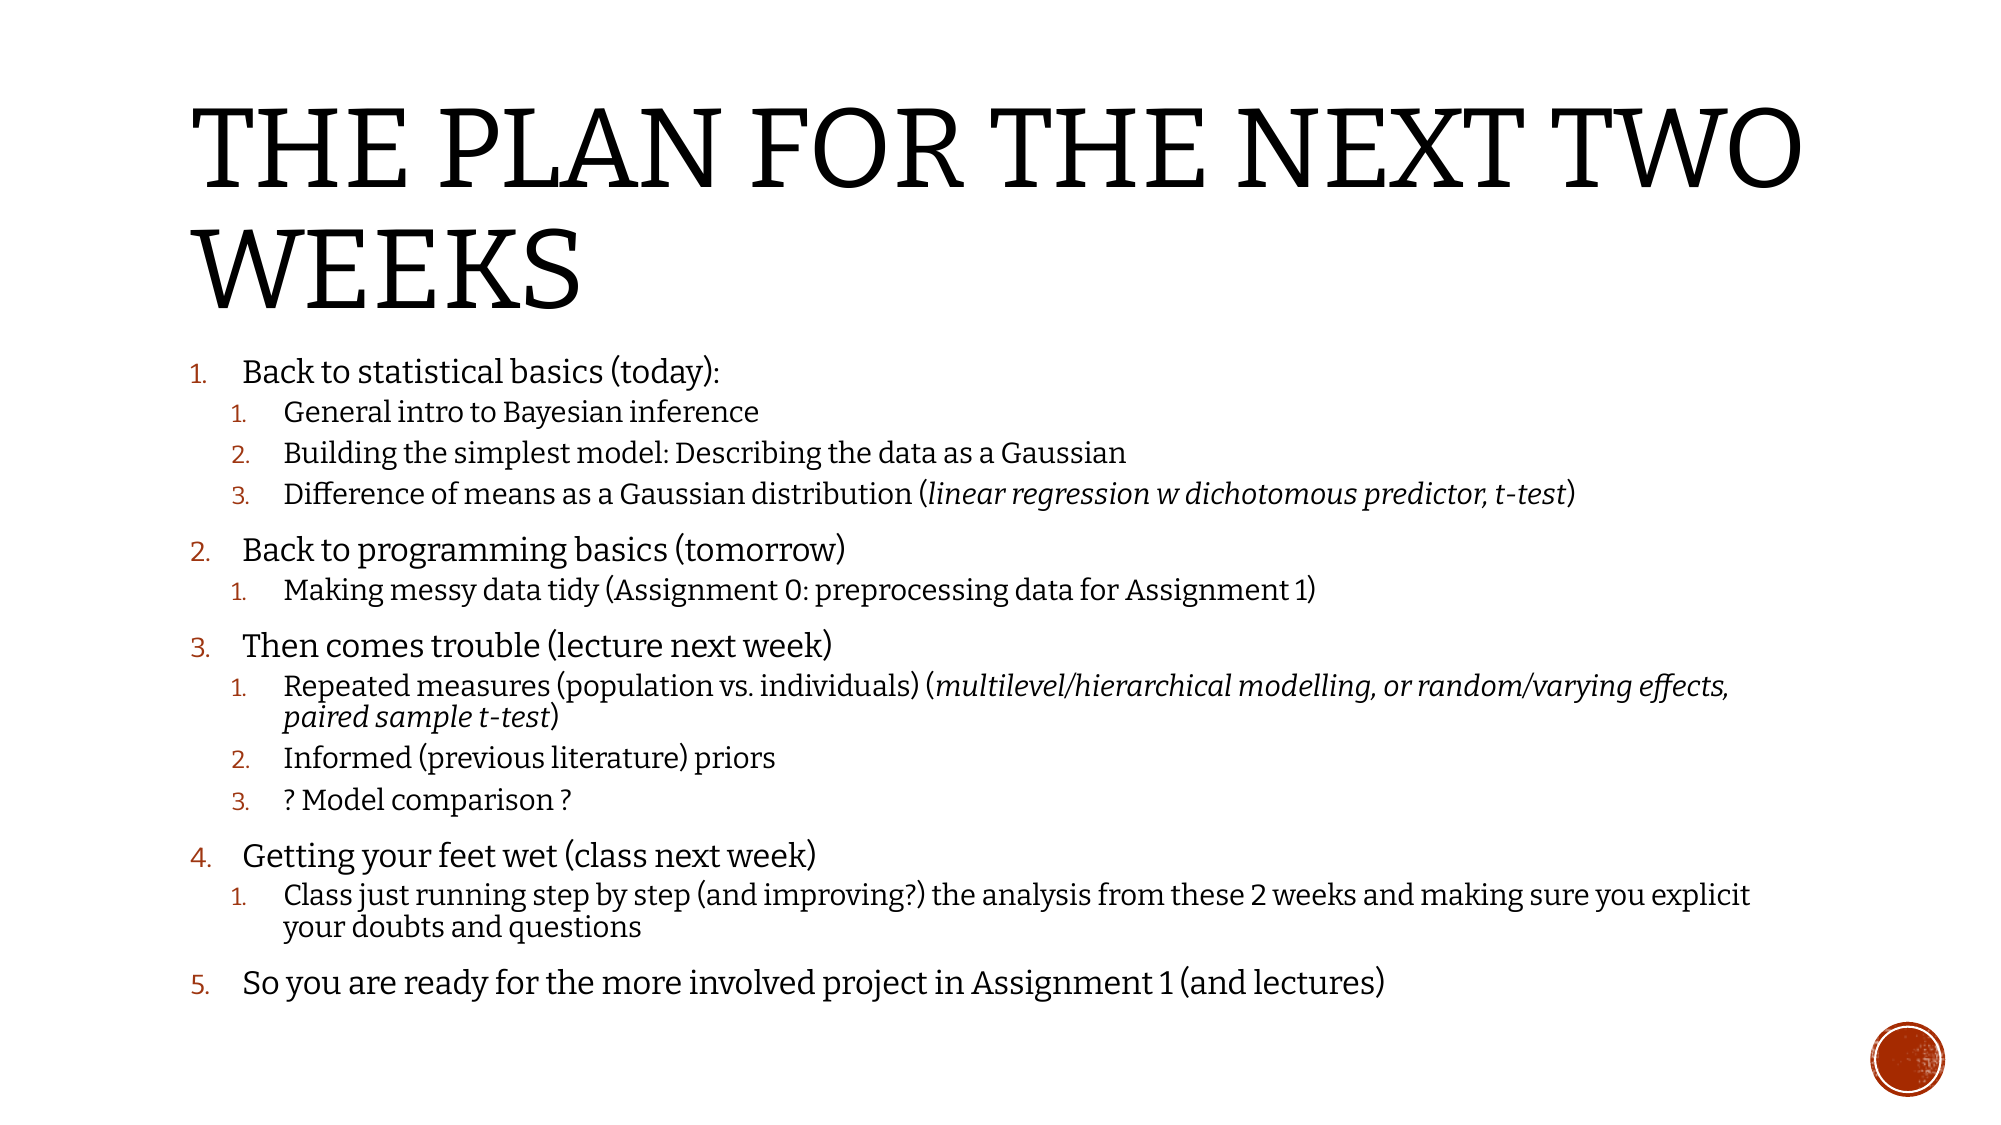

# The plan for the next two weeks
Back to statistical basics (today):
General intro to Bayesian inference
Building the simplest model: Describing the data as a Gaussian
Difference of means as a Gaussian distribution (linear regression w dichotomous predictor, t-test)
Back to programming basics (tomorrow)
Making messy data tidy (Assignment 0: preprocessing data for Assignment 1)
Then comes trouble (lecture next week)
Repeated measures (population vs. individuals) (multilevel/hierarchical modelling, or random/varying effects, paired sample t-test)
Informed (previous literature) priors
? Model comparison ?
Getting your feet wet (class next week)
Class just running step by step (and improving?) the analysis from these 2 weeks and making sure you explicit your doubts and questions
So you are ready for the more involved project in Assignment 1 (and lectures)